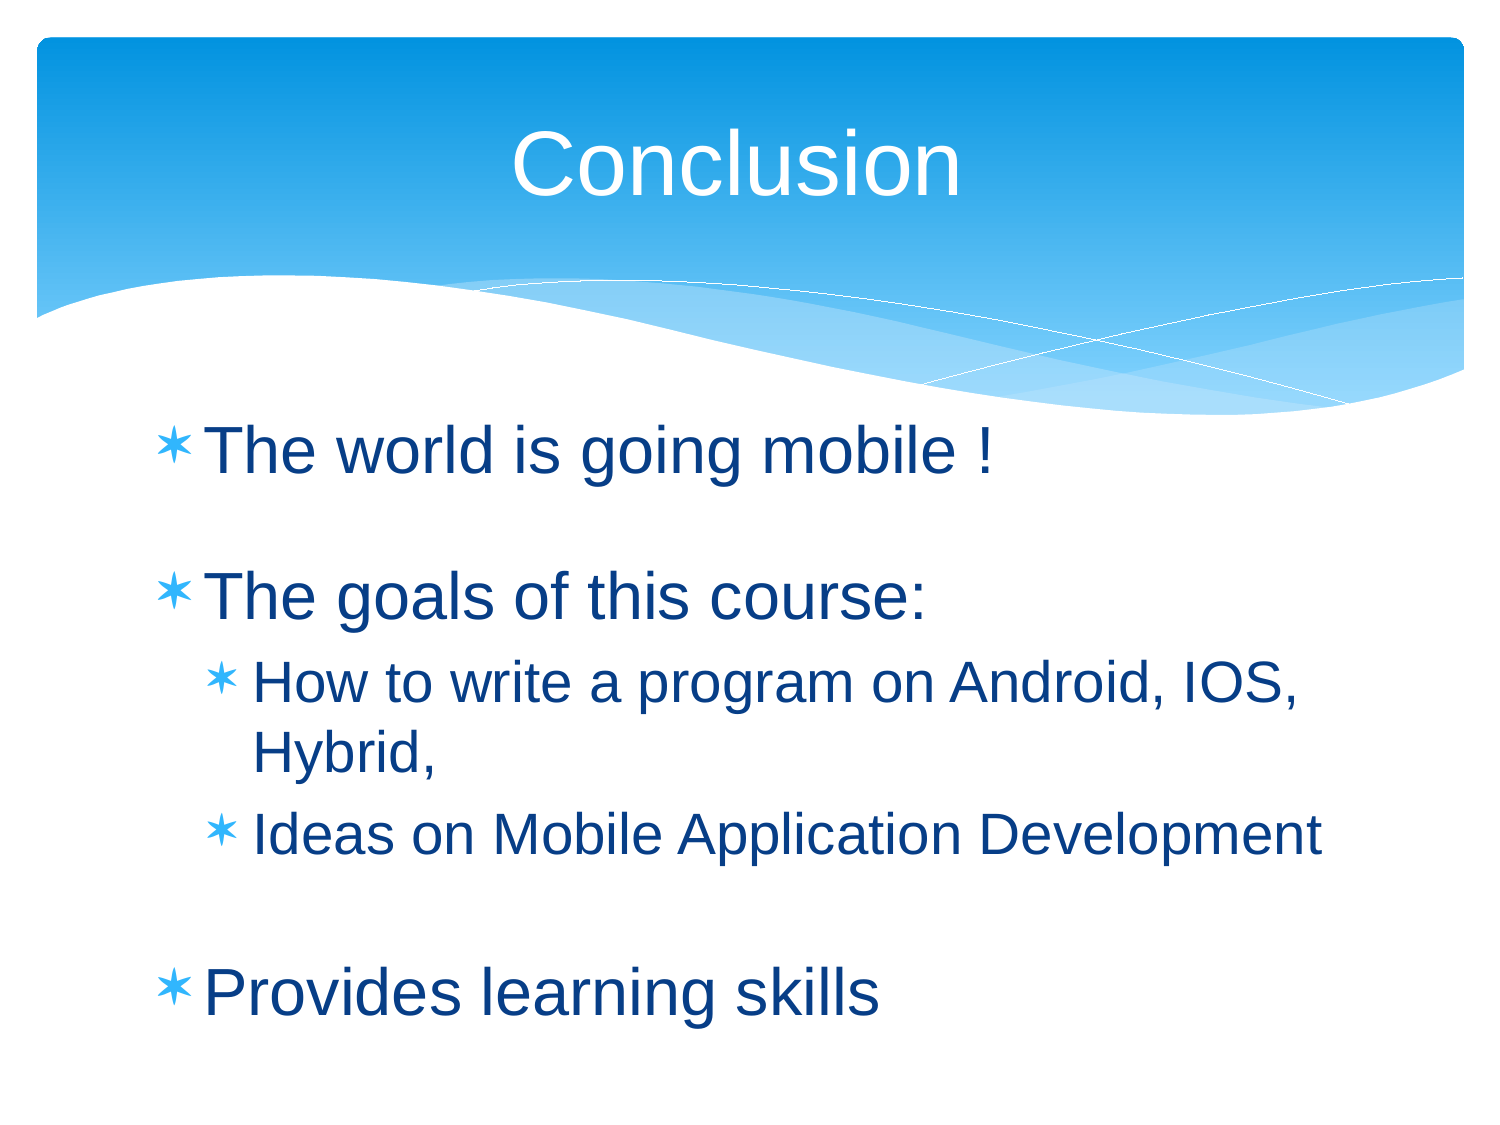

# Conclusion
The world is going mobile !

The goals of this course:
How to write a program on Android, IOS, Hybrid,
Ideas on Mobile Application Development

Provides learning skills